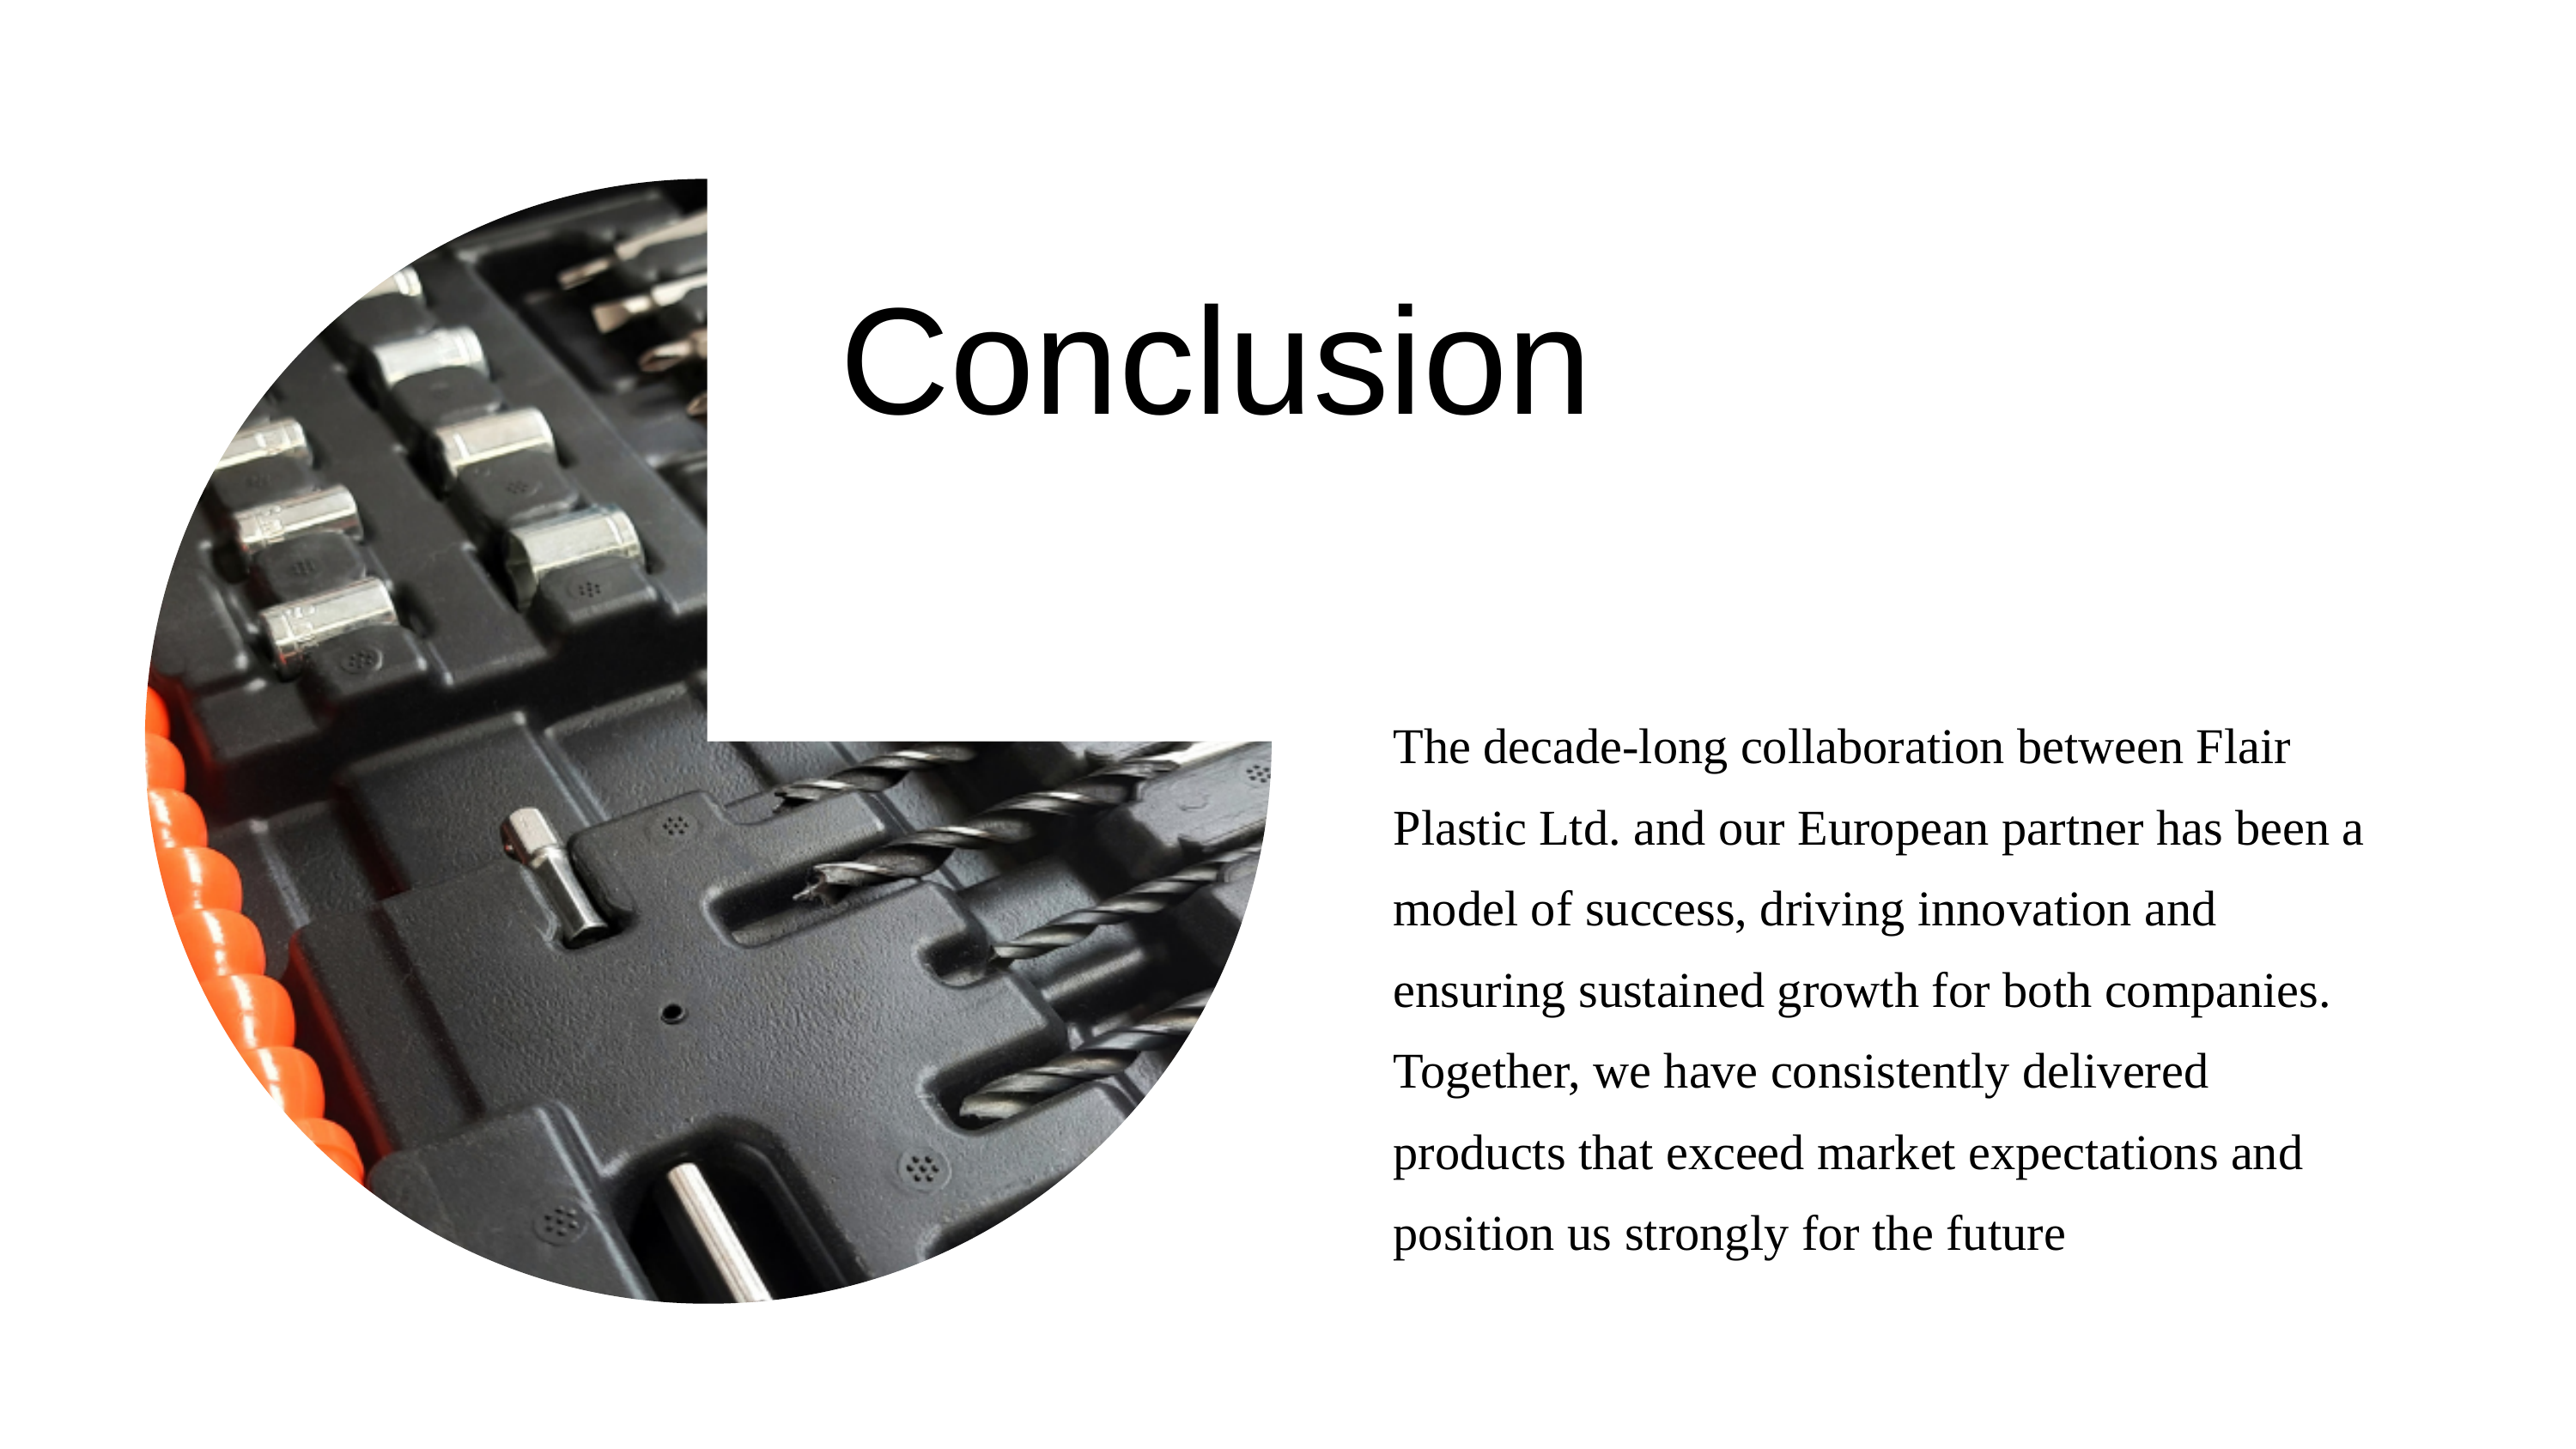

Conclusion
The decade-long collaboration between Flair Plastic Ltd. and our European partner has been a model of success, driving innovation and ensuring sustained growth for both companies. Together, we have consistently delivered products that exceed market expectations and position us strongly for the future